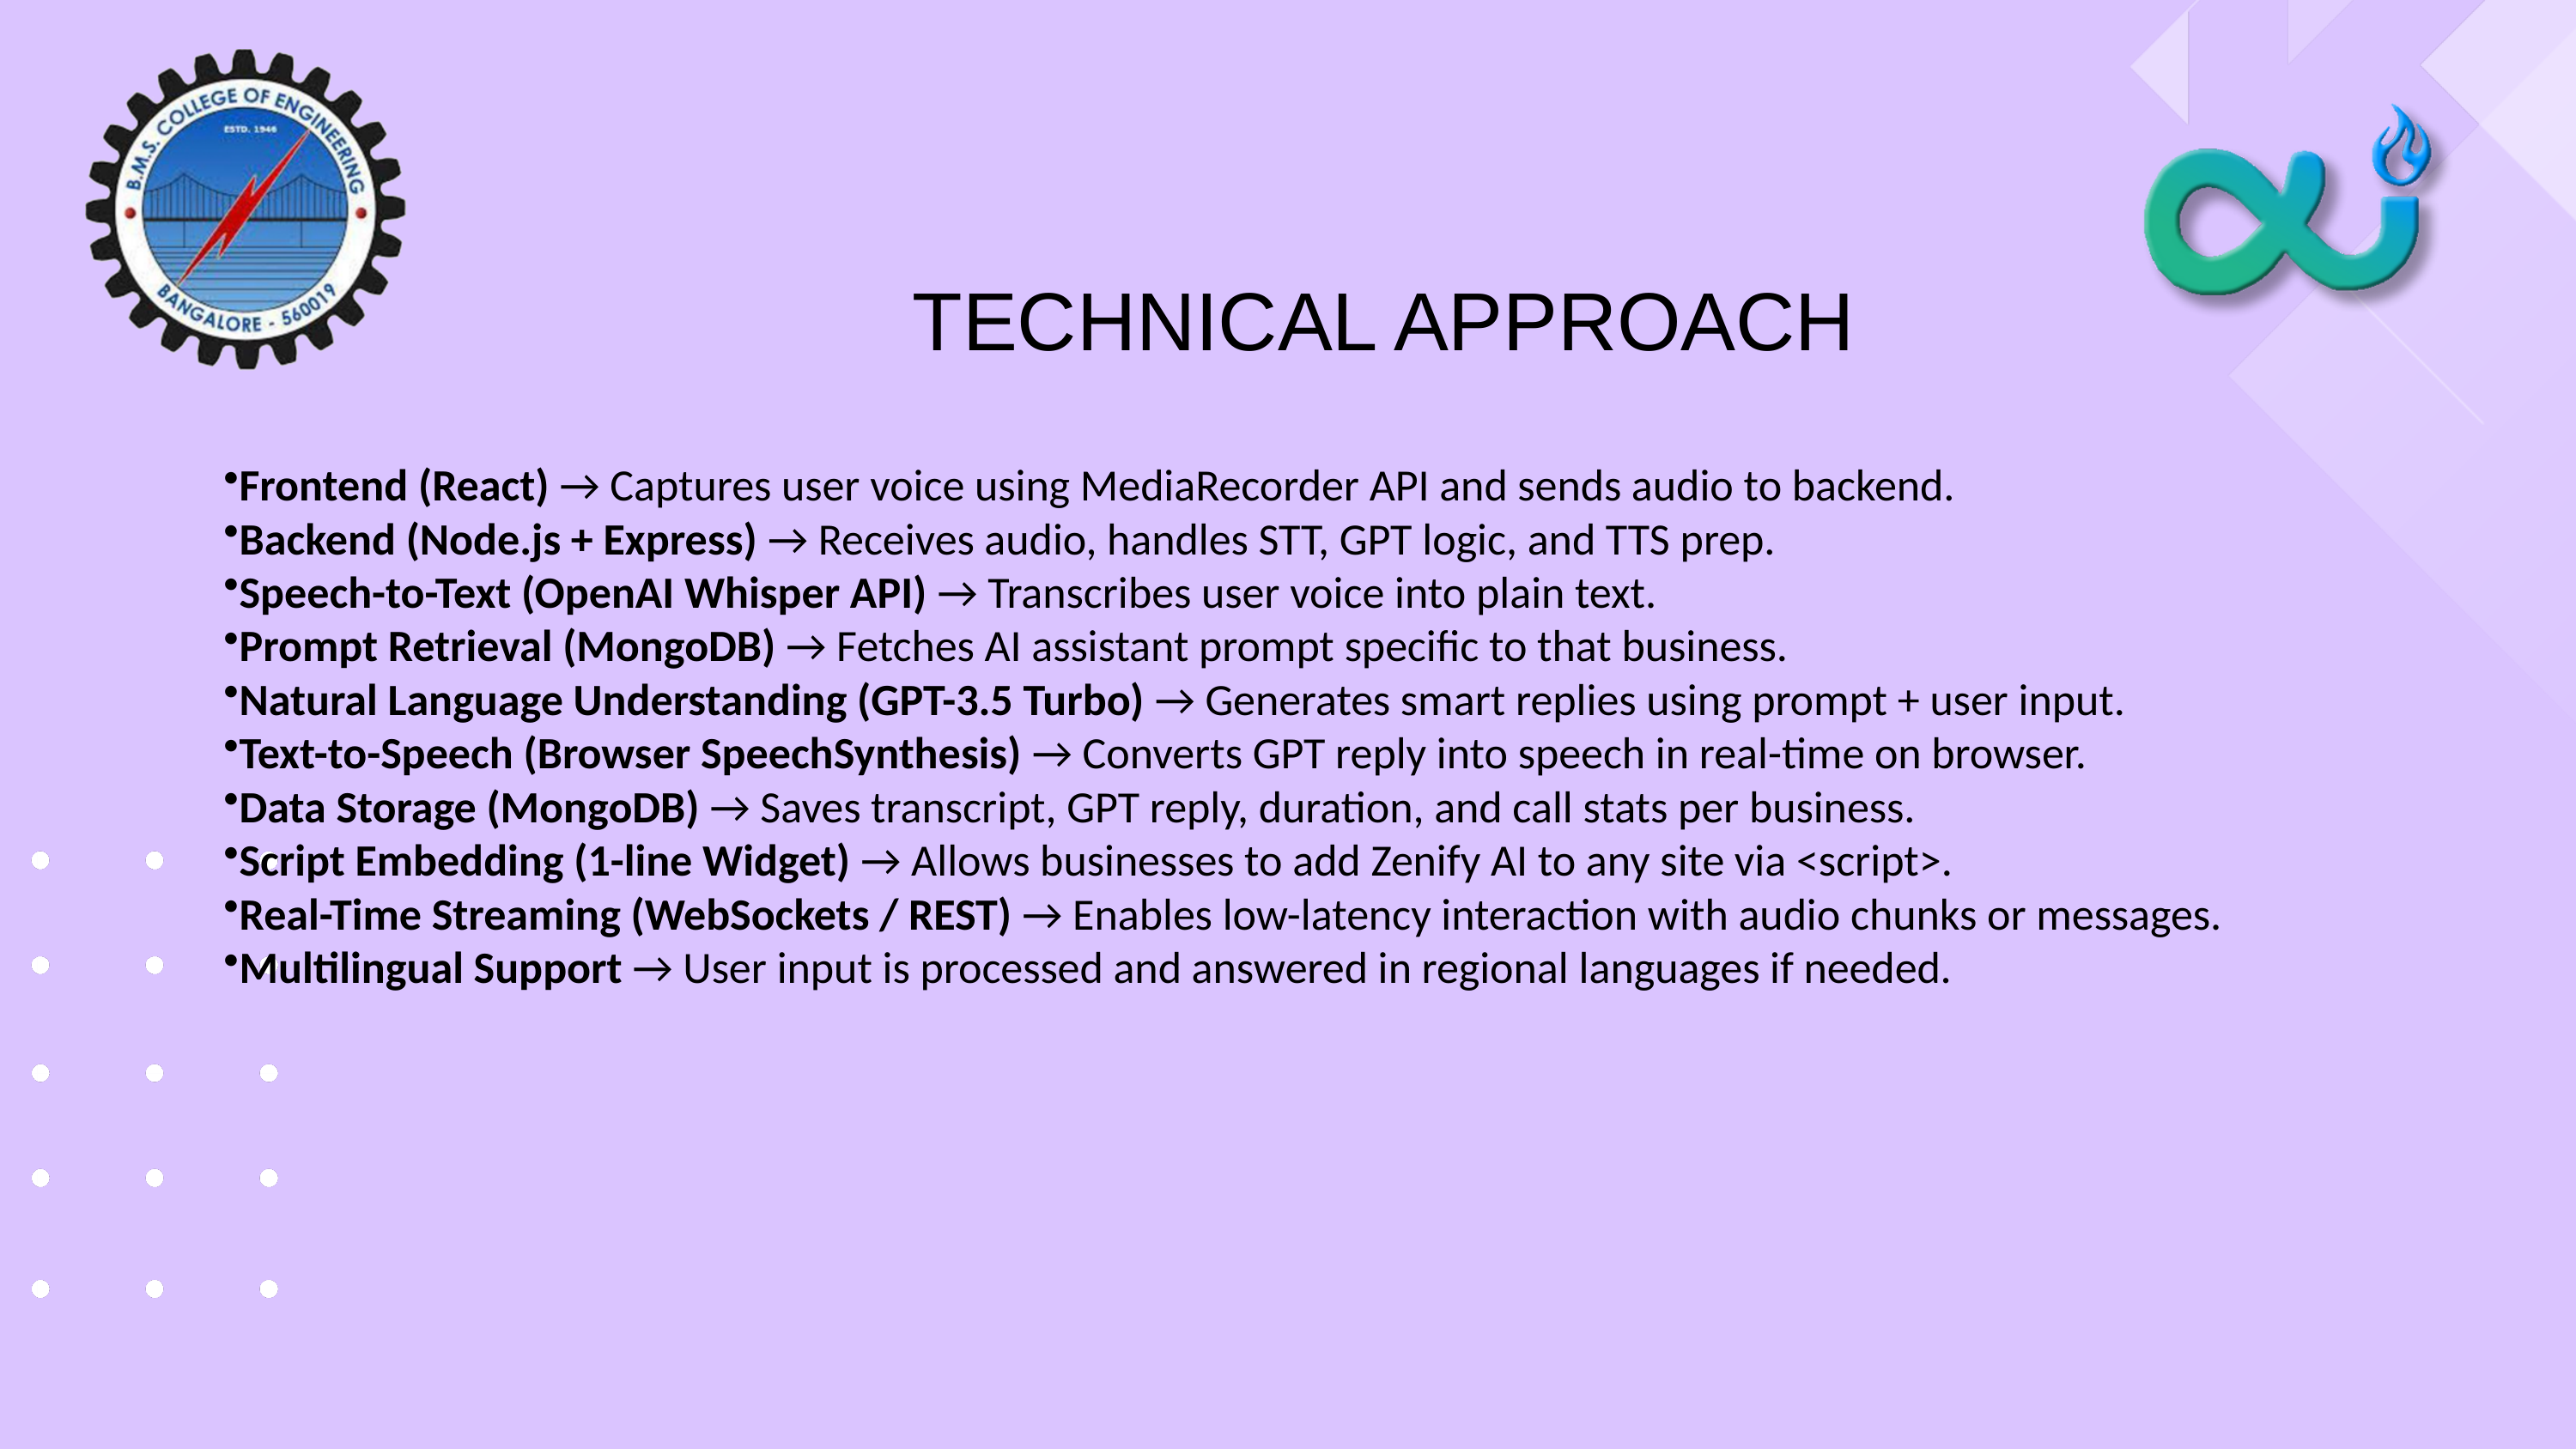

TECHNICAL APPROACH
Frontend (React) → Captures user voice using MediaRecorder API and sends audio to backend.
Backend (Node.js + Express) → Receives audio, handles STT, GPT logic, and TTS prep.
Speech-to-Text (OpenAI Whisper API) → Transcribes user voice into plain text.
Prompt Retrieval (MongoDB) → Fetches AI assistant prompt specific to that business.
Natural Language Understanding (GPT-3.5 Turbo) → Generates smart replies using prompt + user input.
Text-to-Speech (Browser SpeechSynthesis) → Converts GPT reply into speech in real-time on browser.
Data Storage (MongoDB) → Saves transcript, GPT reply, duration, and call stats per business.
Script Embedding (1-line Widget) → Allows businesses to add Zenify AI to any site via <script>.
Real-Time Streaming (WebSockets / REST) → Enables low-latency interaction with audio chunks or messages.
Multilingual Support → User input is processed and answered in regional languages if needed.